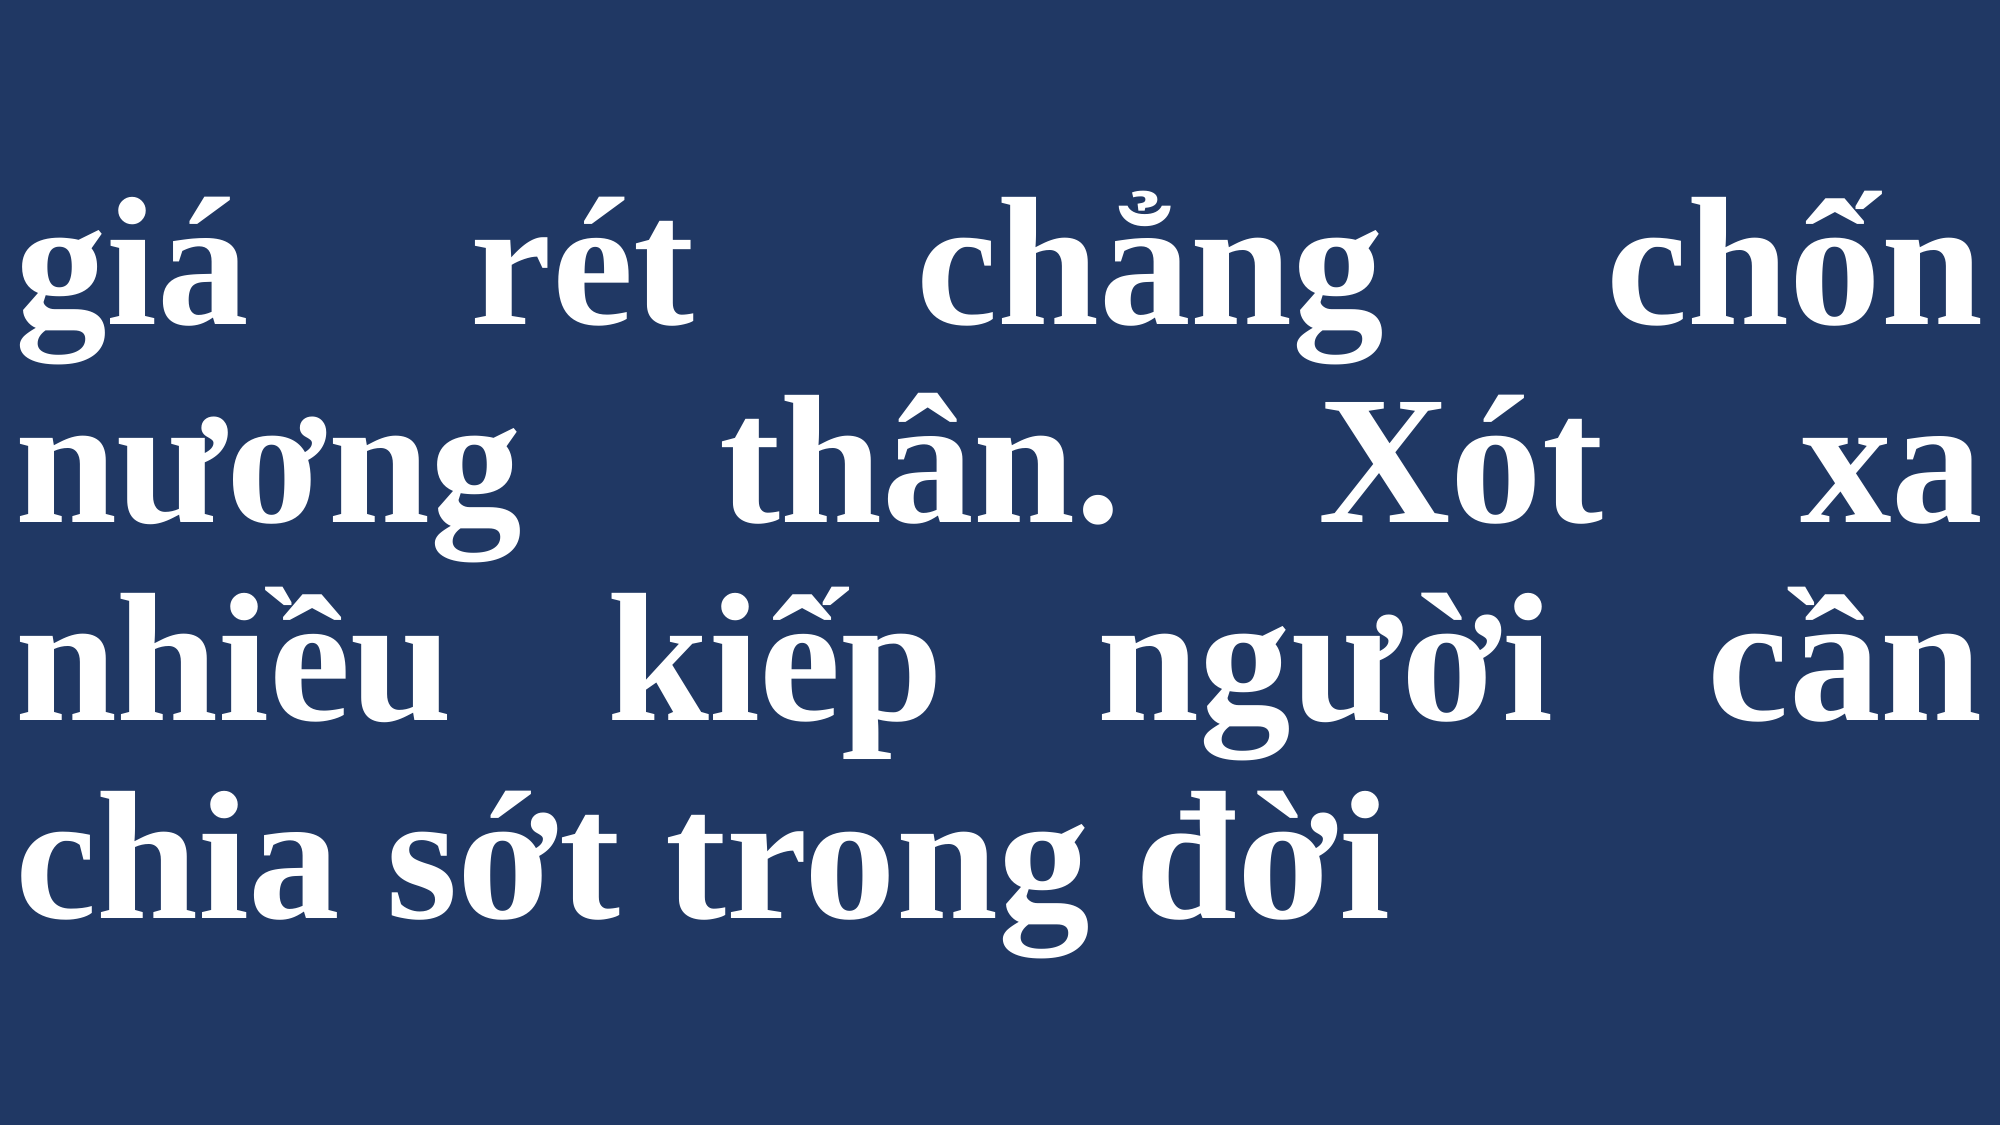

# giá rét chẳng chốn nương thân. Xót xa nhiều kiếp người cần chia sớt trong đời